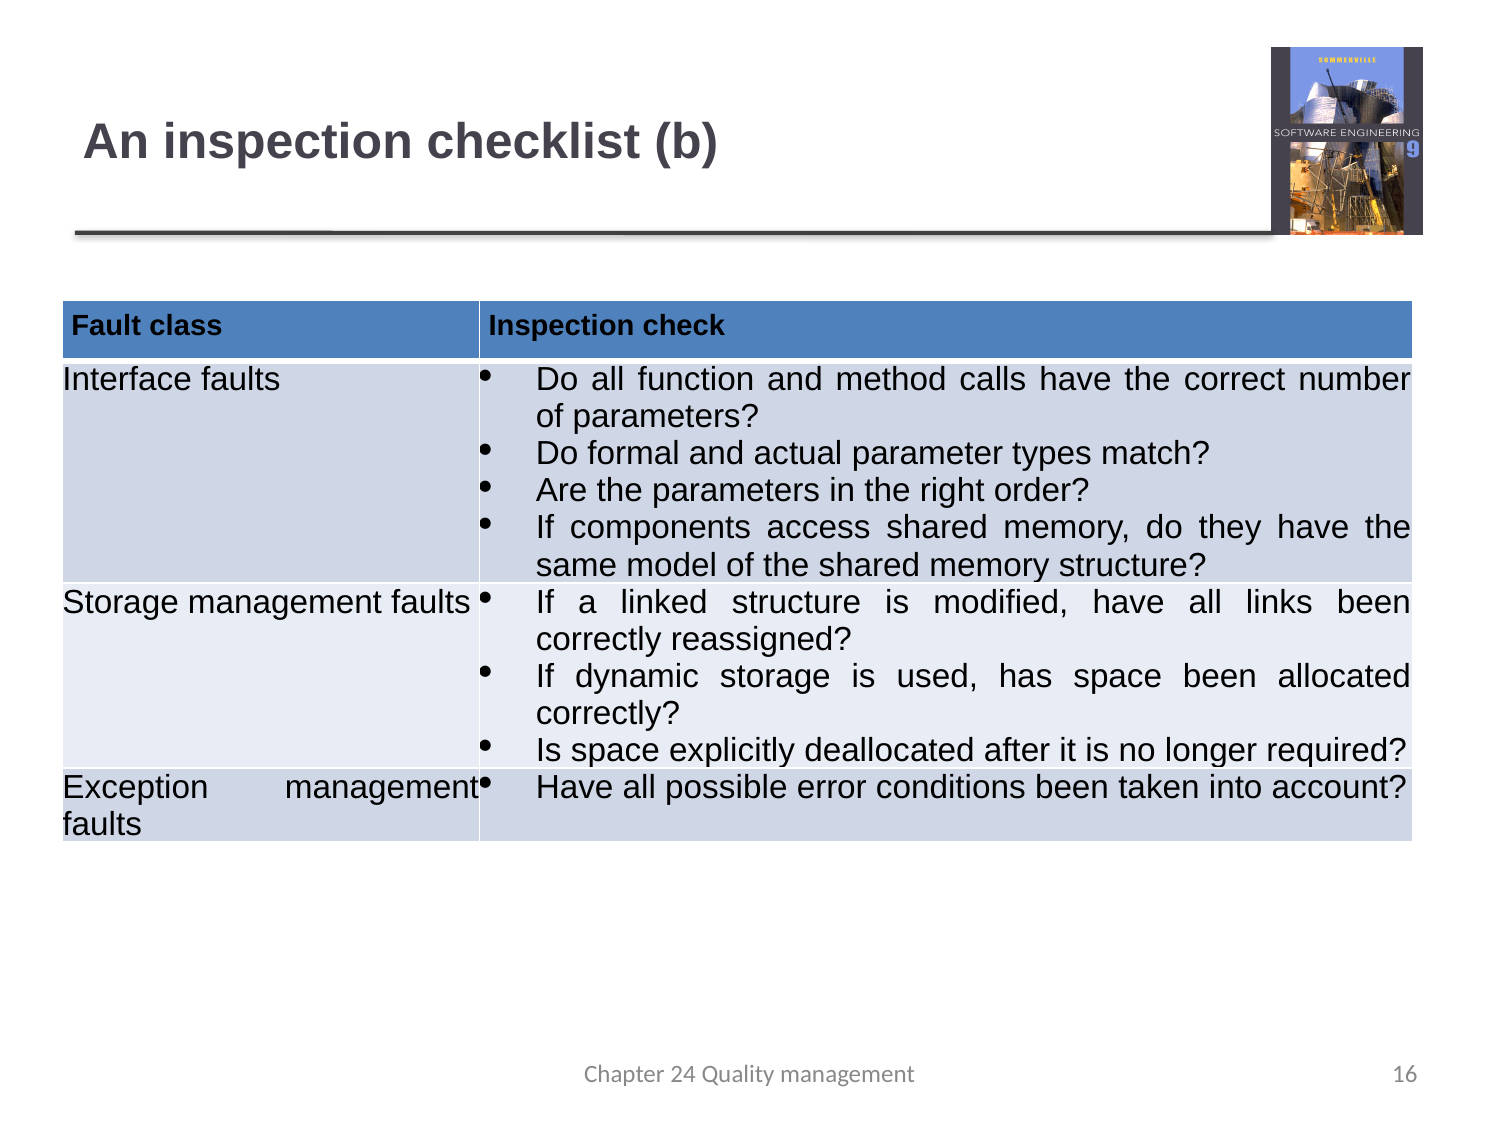

# An inspection checklist (b)
| Fault class | Inspection check |
| --- | --- |
| Interface faults | Do all function and method calls have the correct number of parameters? Do formal and actual parameter types match? Are the parameters in the right order? If components access shared memory, do they have the same model of the shared memory structure? |
| Storage management faults | If a linked structure is modified, have all links been correctly reassigned? If dynamic storage is used, has space been allocated correctly? Is space explicitly deallocated after it is no longer required? |
| Exception management faults | Have all possible error conditions been taken into account? |
Chapter 24 Quality management
16